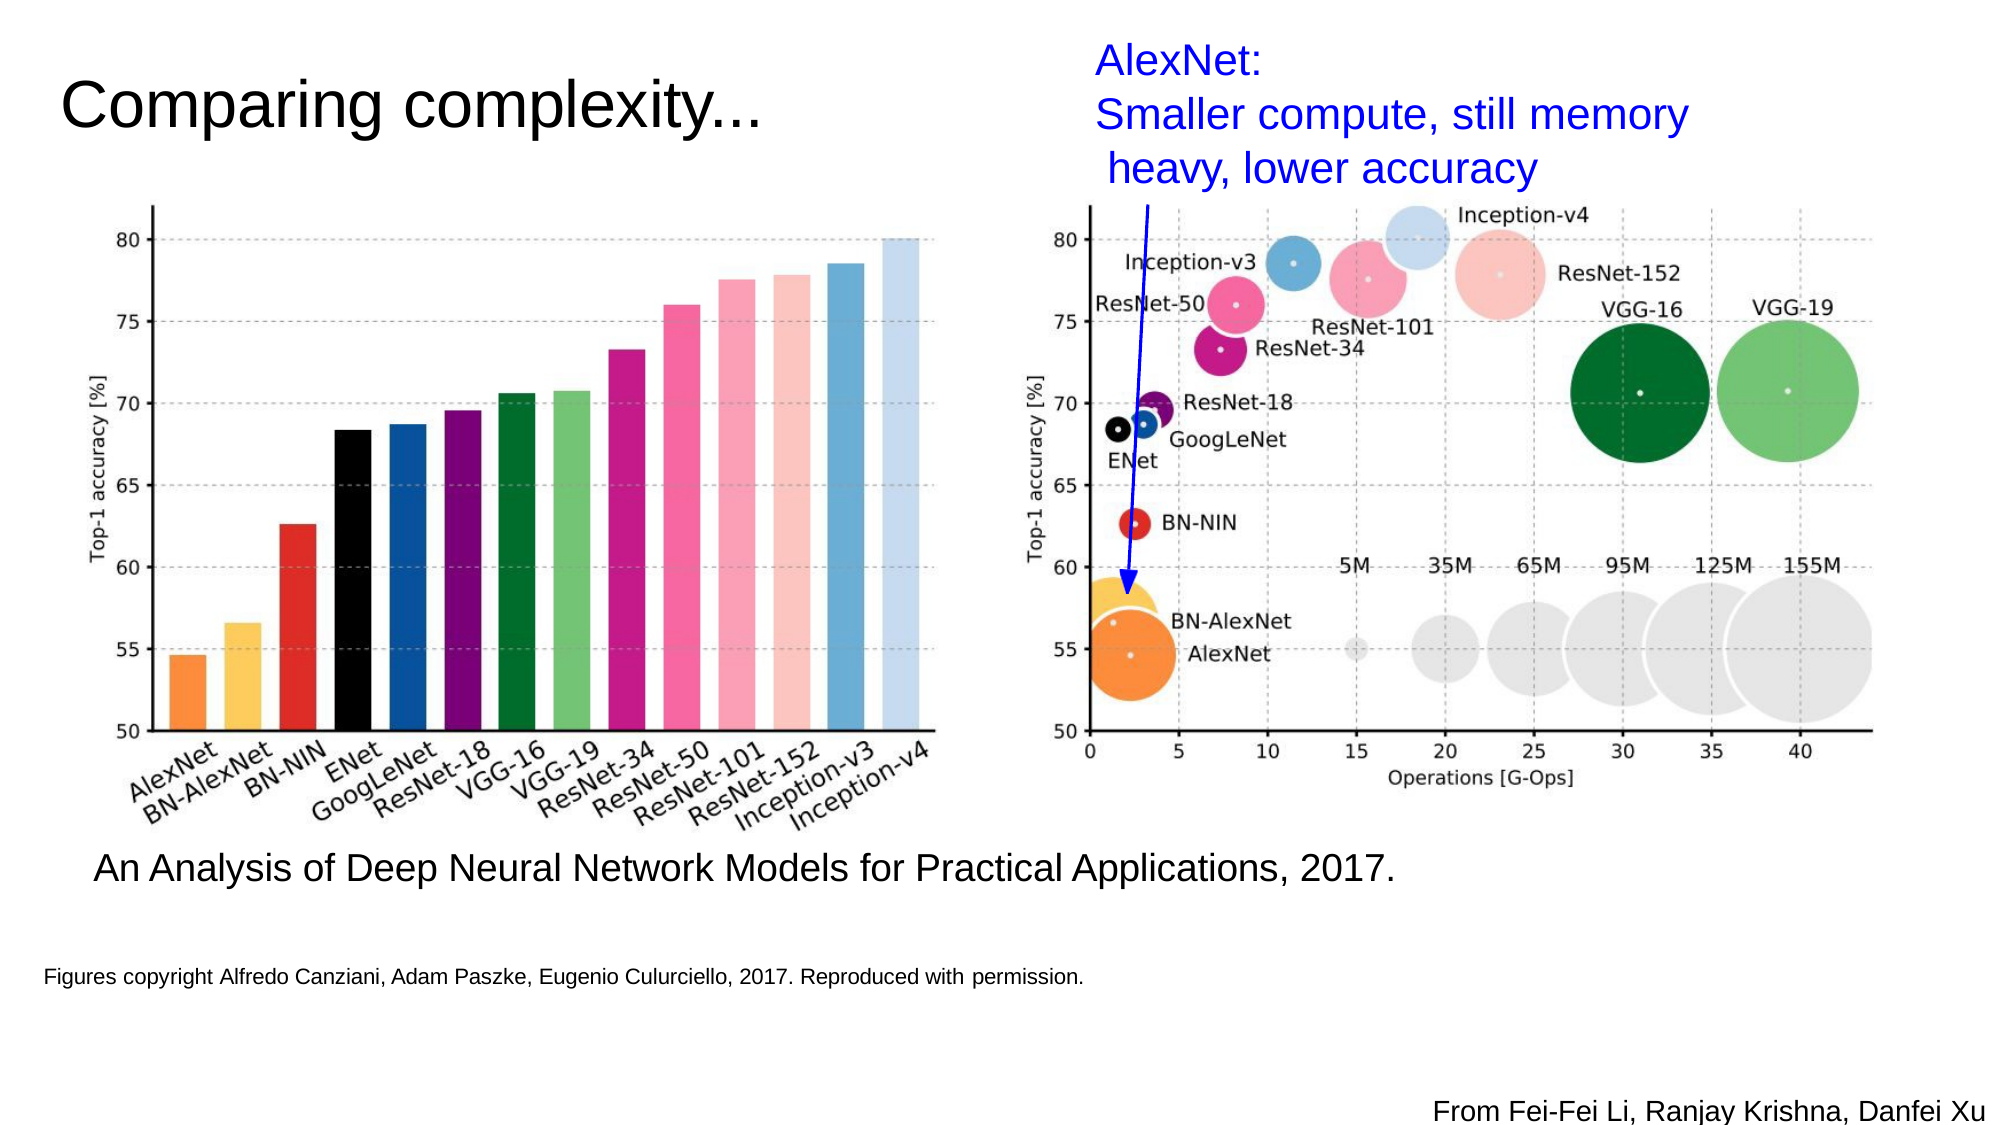

AlexNet:
Smaller compute, still memory  heavy, lower accuracy
Comparing complexity...

An Analysis of Deep Neural Network Models for Practical Applications, 2017.
Figures copyright Alfredo Canziani, Adam Paszke, Eugenio Culurciello, 2017. Reproduced with permission.
May 5, 2020
71
From Fei-Fei Li, Ranjay Krishna, Danfei Xu